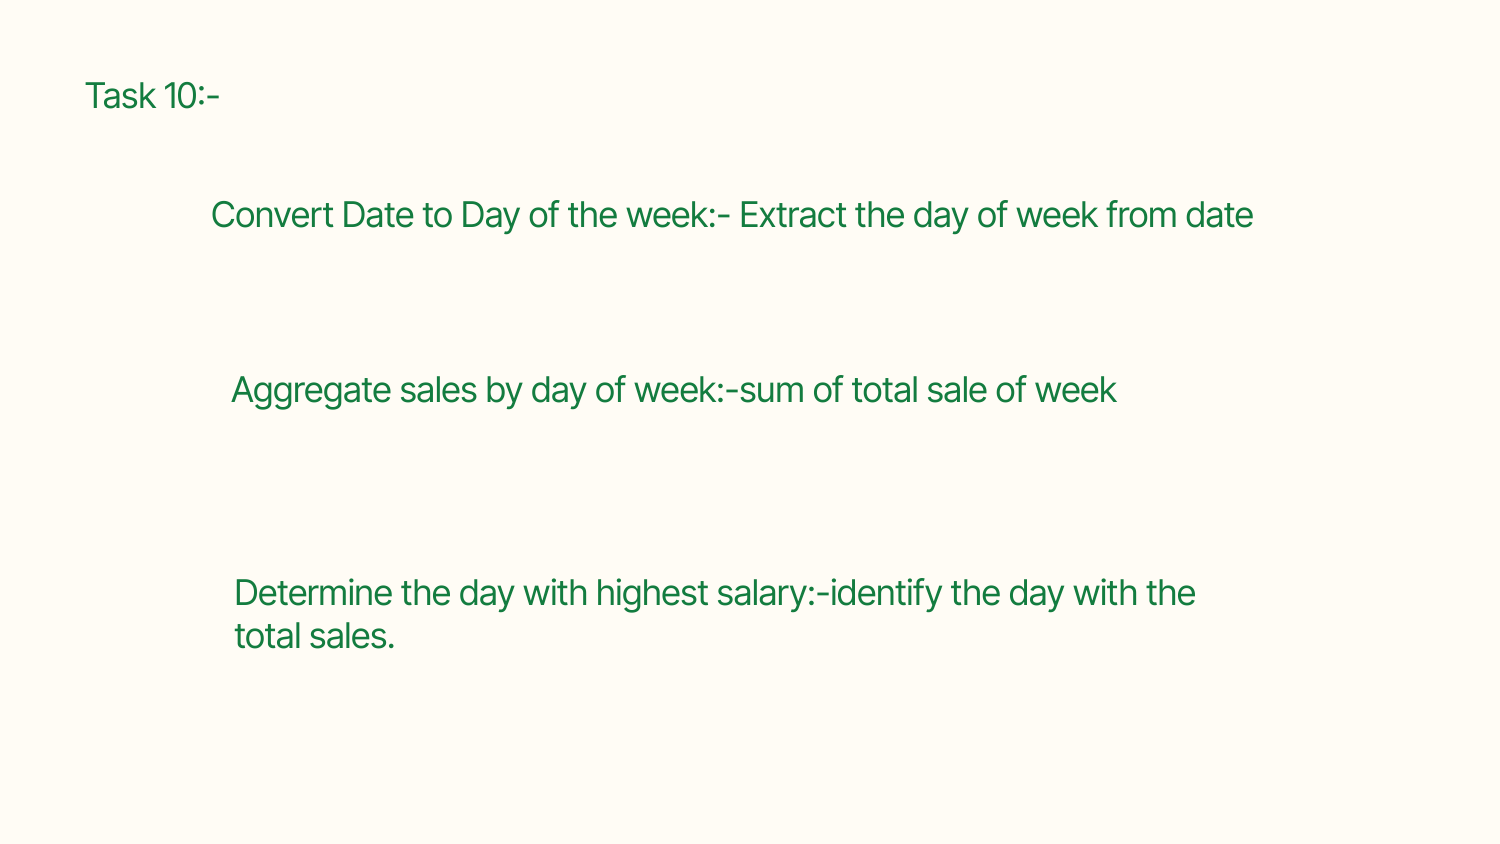

Task 10:-
Convert Date to Day of the week:- Extract the day of week from date
Aggregate sales by day of week:-sum of total sale of week
Determine the day with highest salary:-identify the day with the total sales.